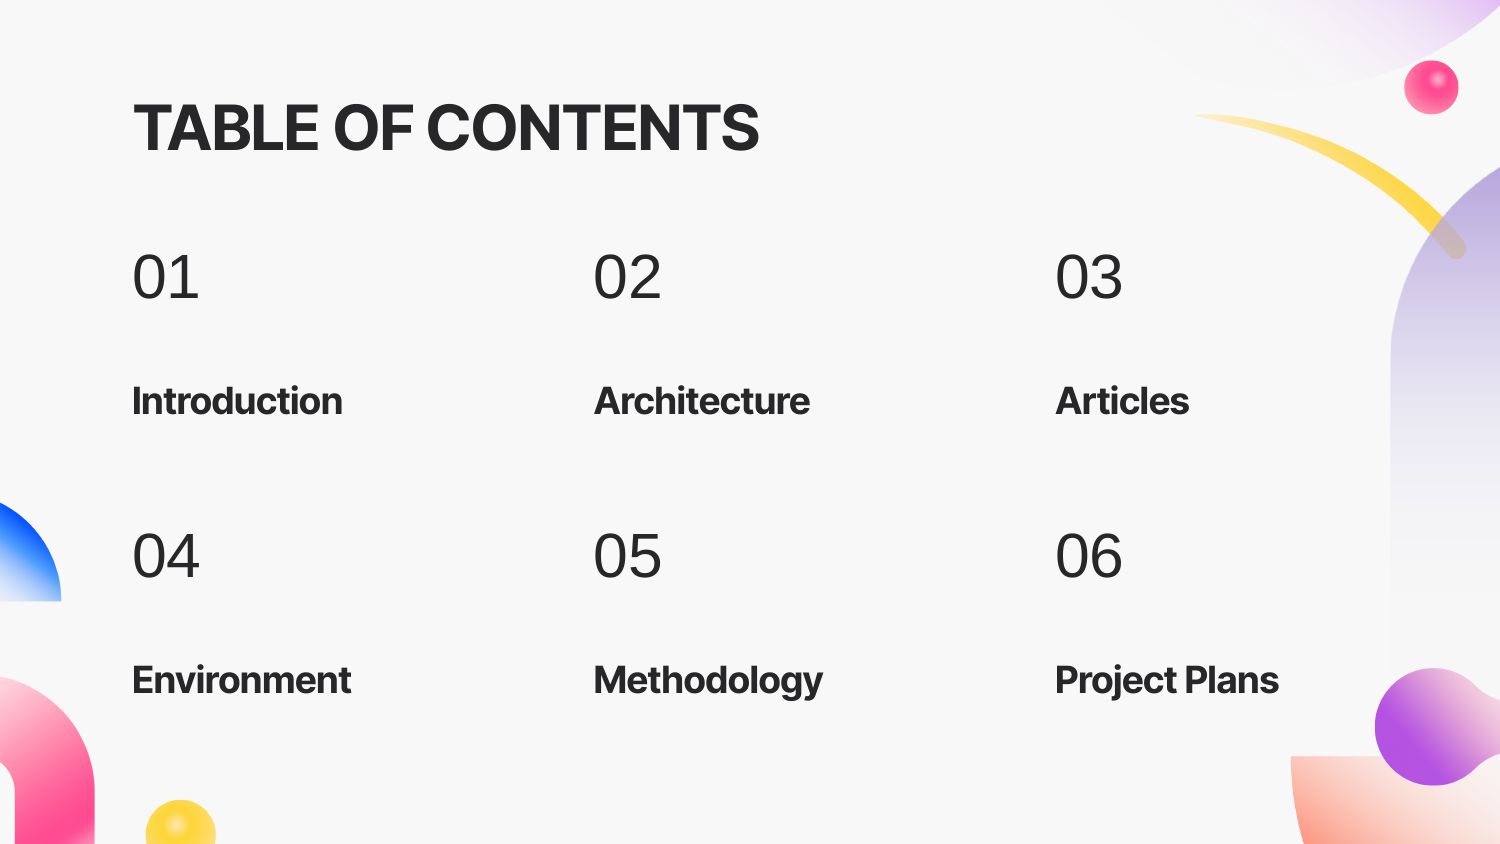

# TABLE OF CONTENTS
01
02
03
Introduction
Architecture
Articles
04
05
06
Environment
Methodology
Project Plans